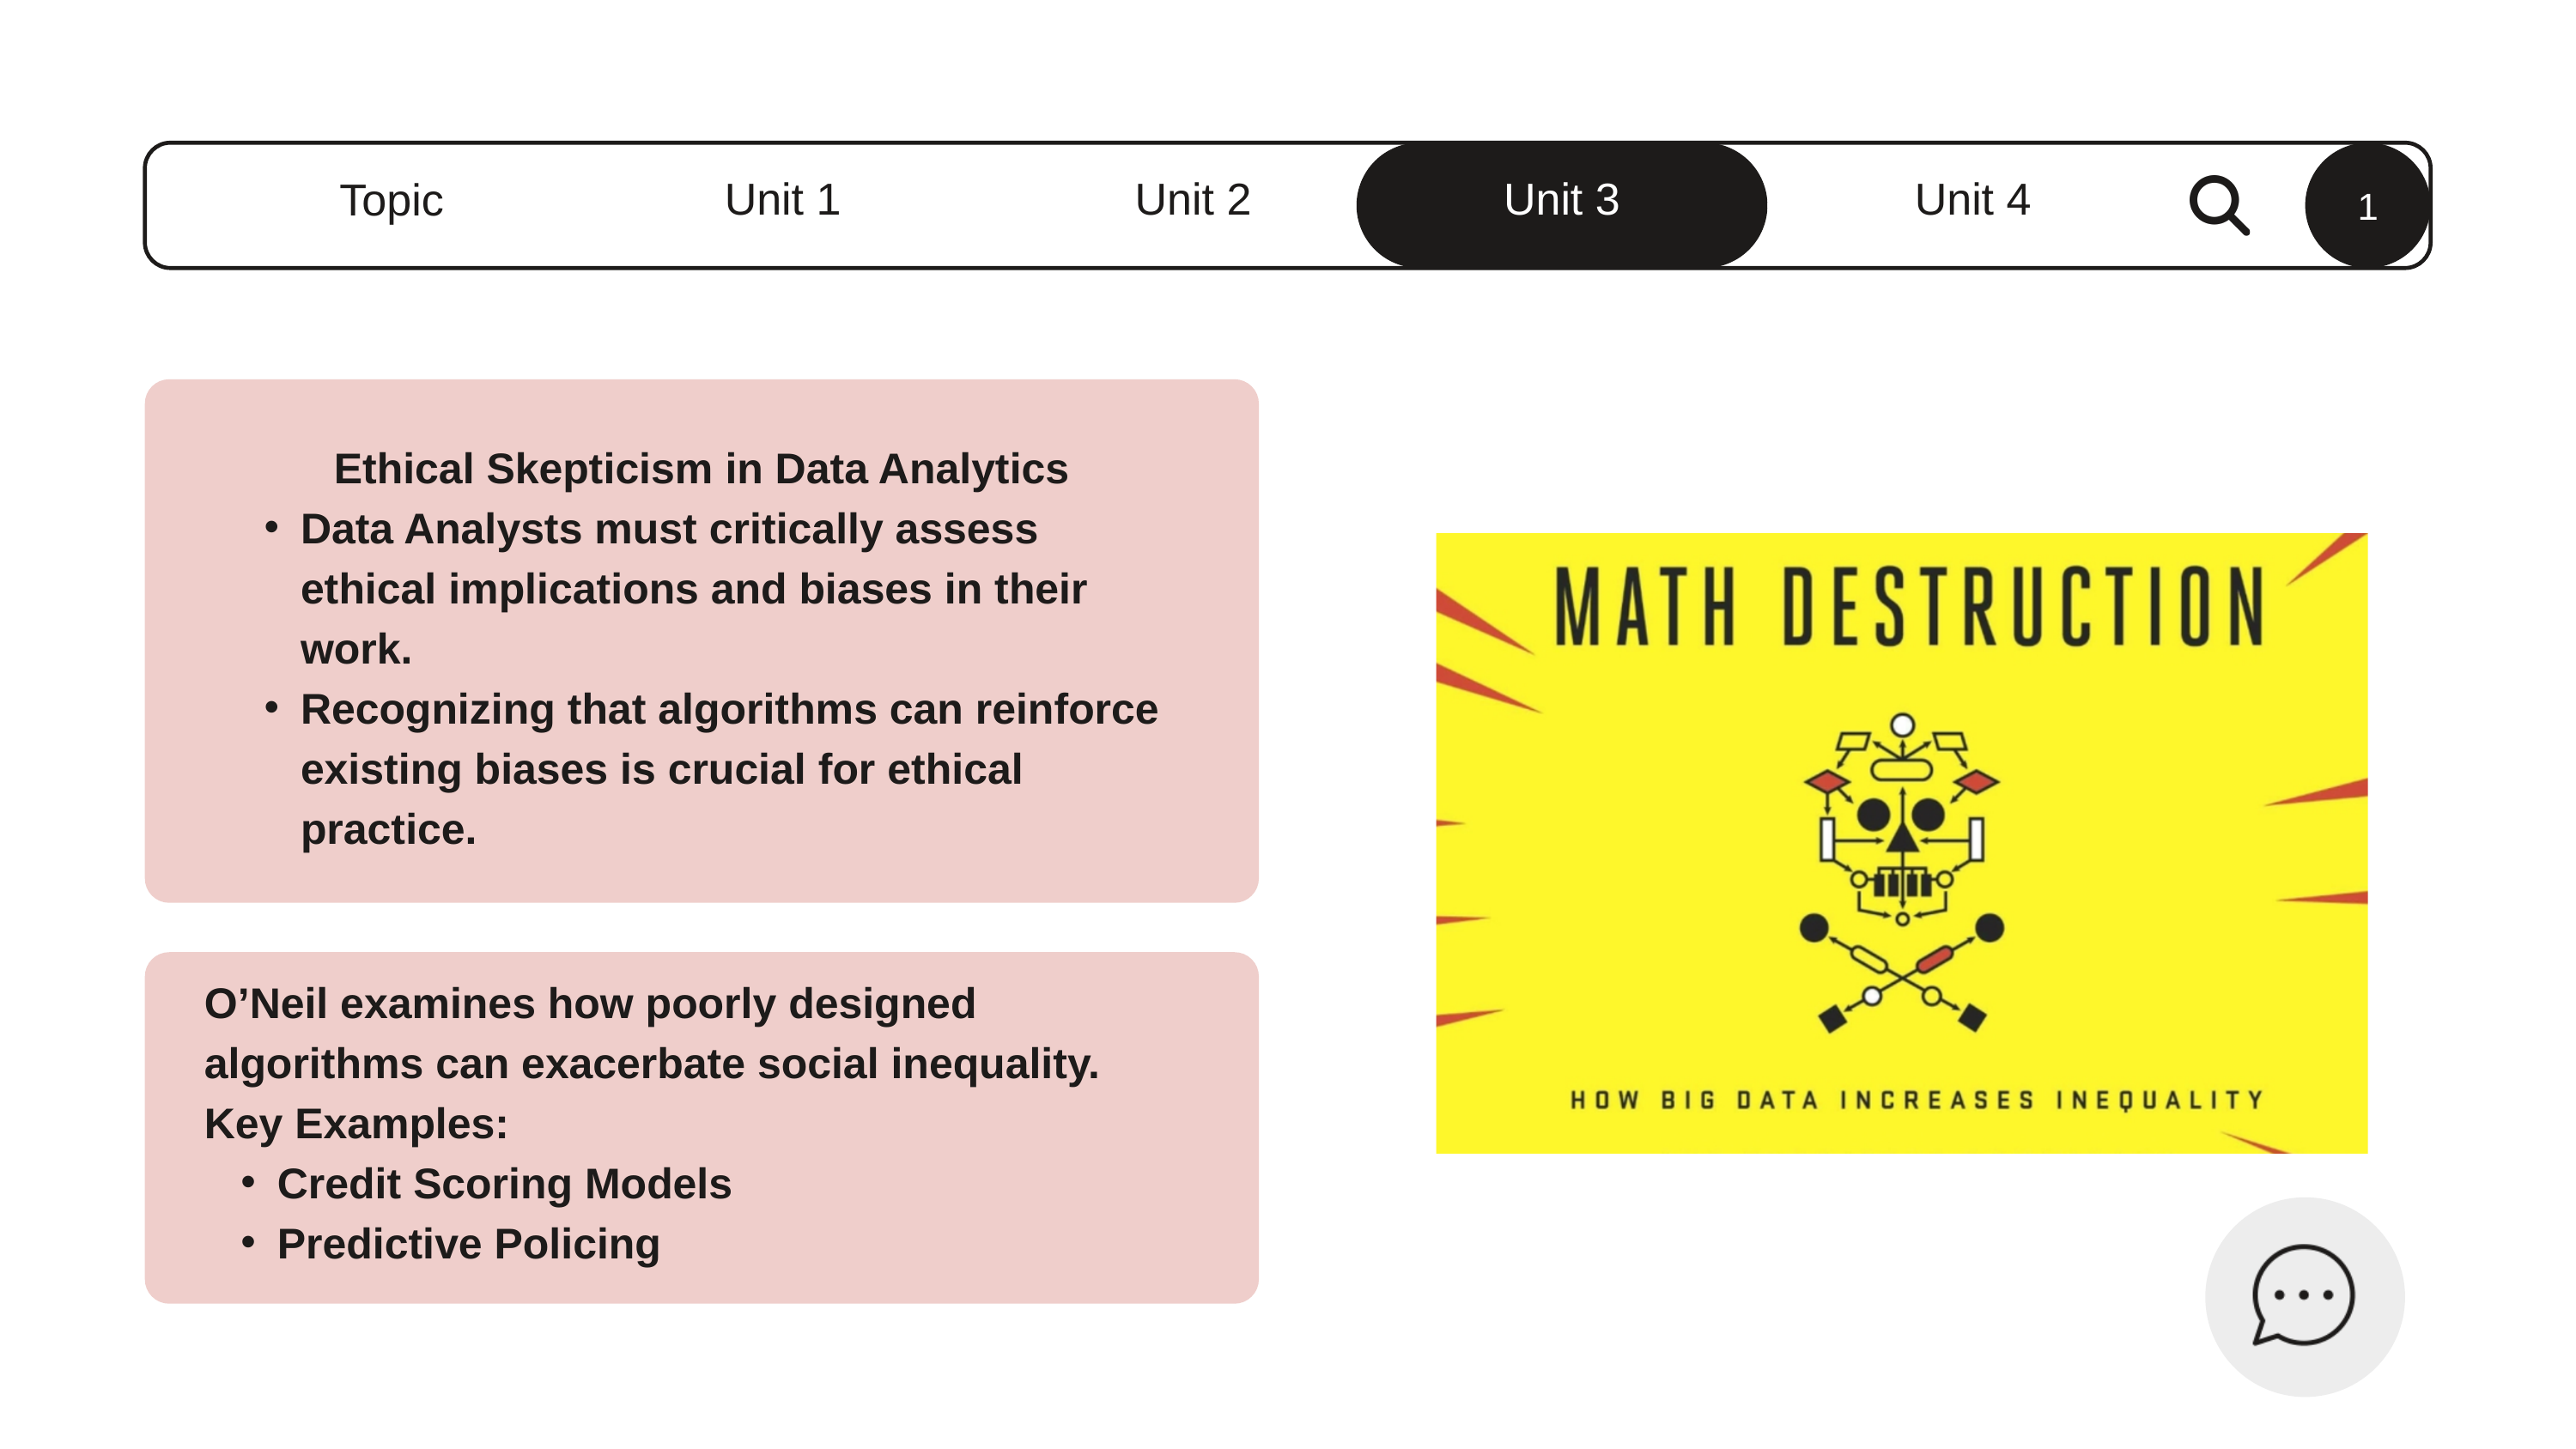

Unit 3

1

Unit 1

Unit 2

Unit 4

Topic

Ethical Skepticism in Data Analytics
Data Analysts must critically assess ethical implications and biases in their work.
Recognizing that algorithms can reinforce existing biases is crucial for ethical practice.

O’Neil examines how poorly designed algorithms can exacerbate social inequality.
Key Examples:
Credit Scoring Models
Predictive Policing